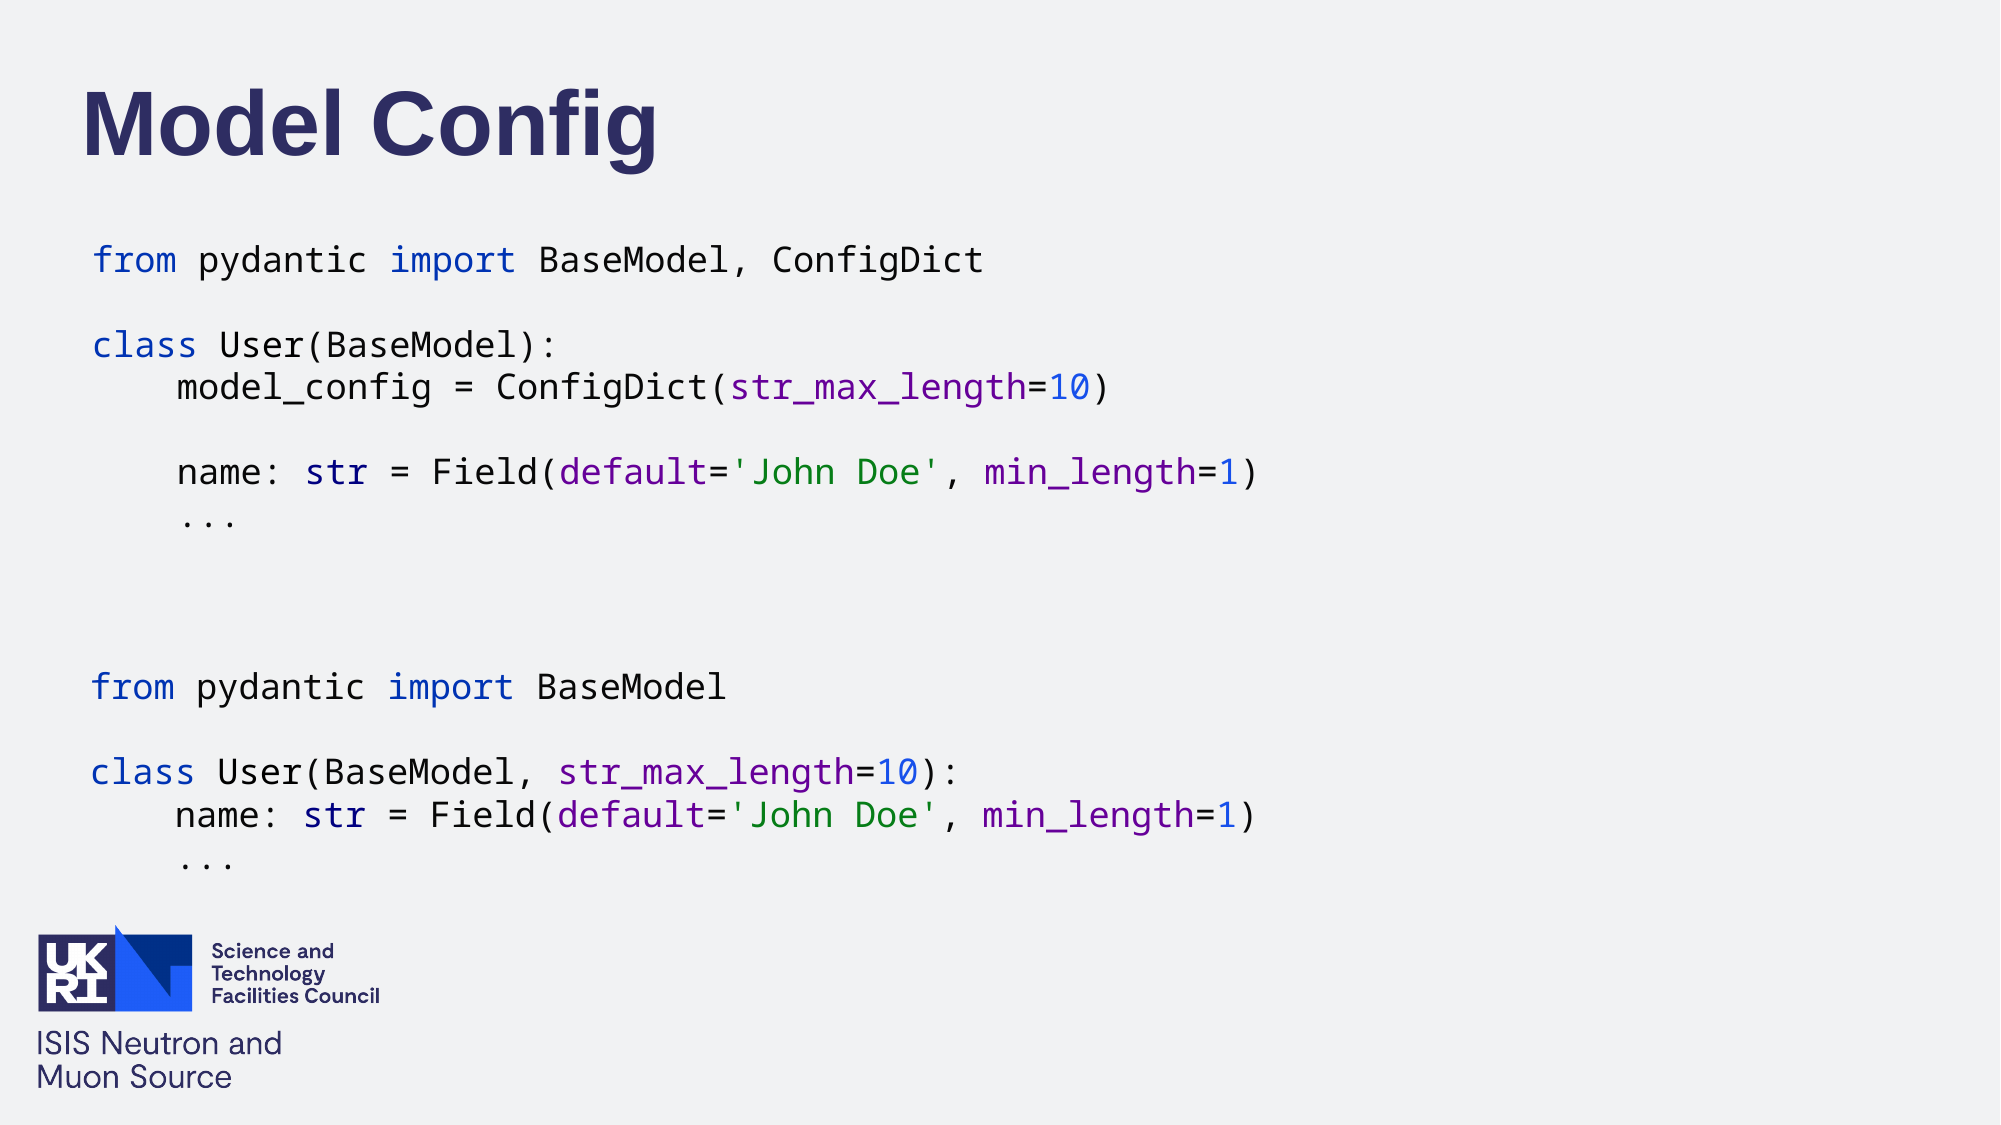

Model Config
from pydantic import BaseModel, ConfigDict
class User(BaseModel):
    model_config = ConfigDict(str_max_length=10)
    name: str = Field(default='John Doe', min_length=1)
    ...
from pydantic import BaseModel
class User(BaseModel, str_max_length=10):
    name: str = Field(default='John Doe', min_length=1)
    ...